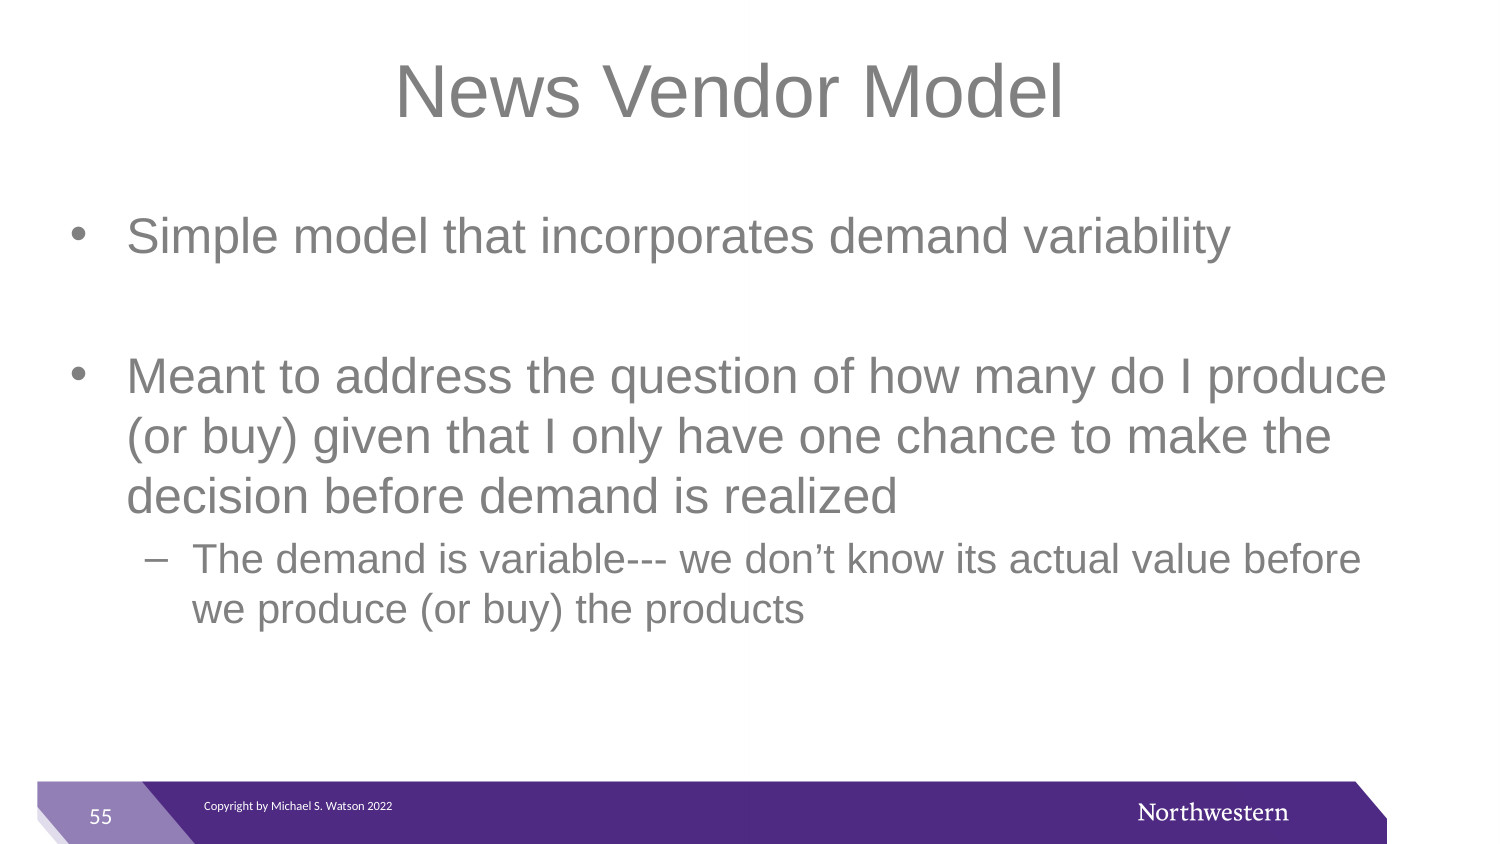

# News Vendor Model
Simple model that incorporates demand variability

Meant to address the question of how many do I produce (or buy) given that I only have one chance to make the decision before demand is realized
The demand is variable--- we don’t know its actual value before we produce (or buy) the products